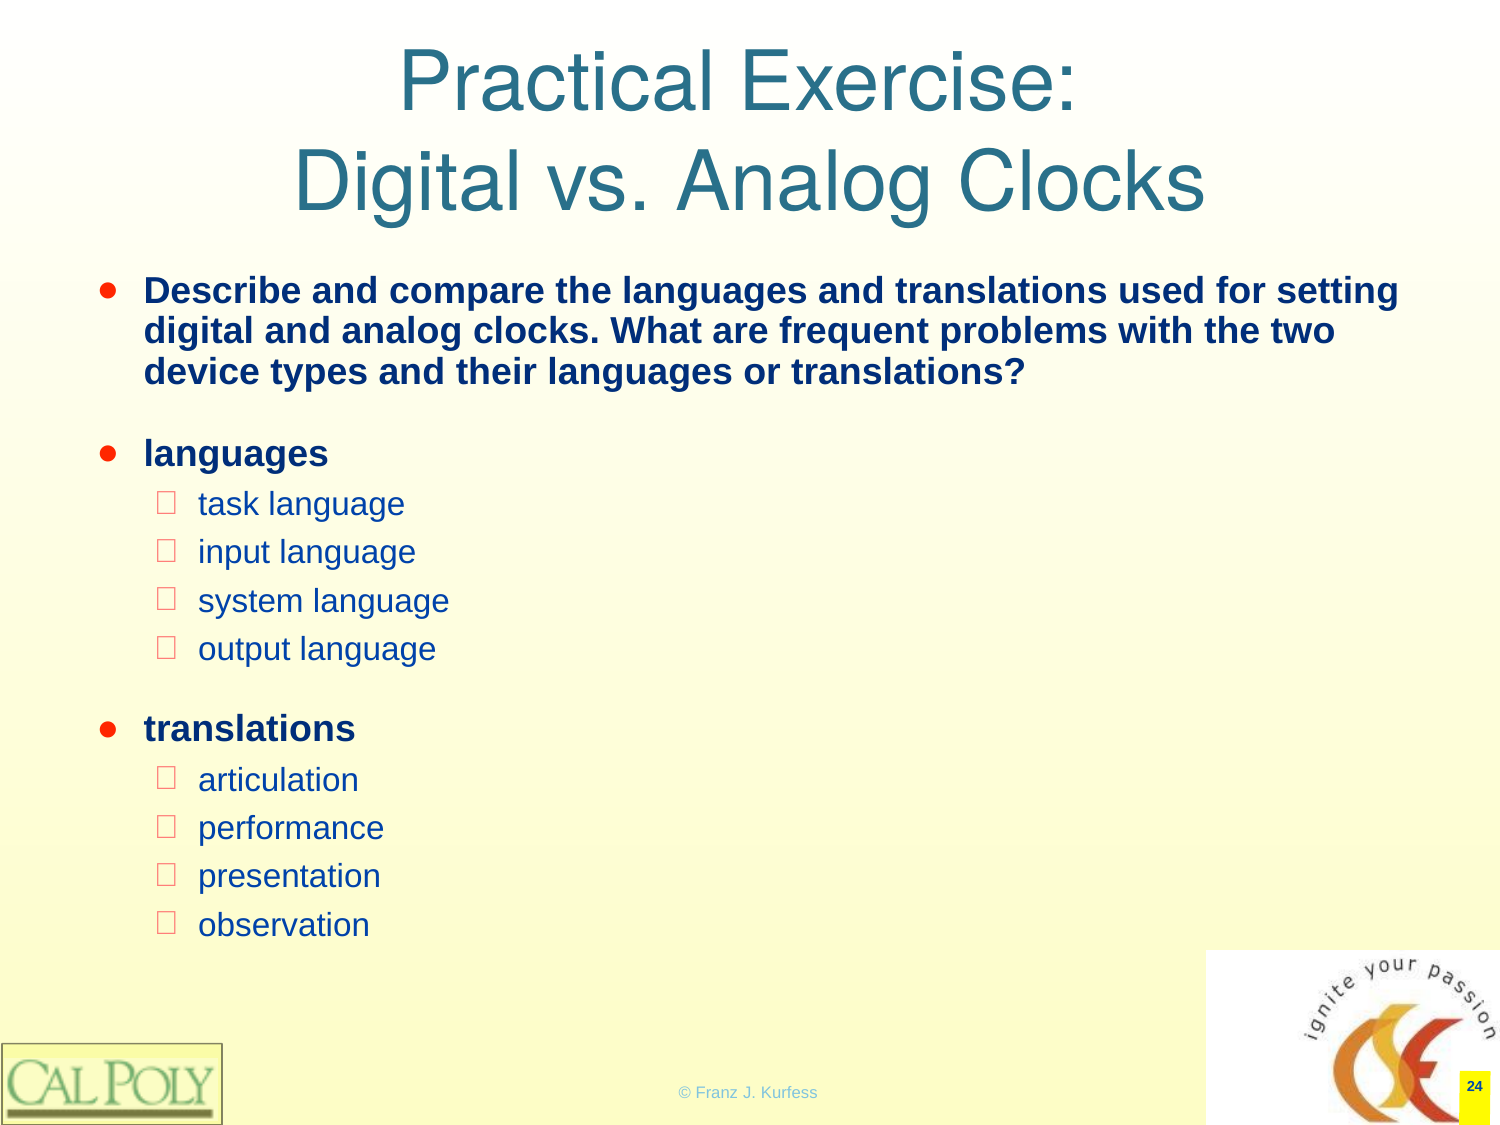

# Practical Exercise: Digital vs. Analog Clocks
Describe and compare the languages and translations used for setting digital and analog clocks. What are frequent problems with the two device types and their languages or translations?
languages
task language
input language
system language
output language
translations
articulation
performance
presentation
observation
24